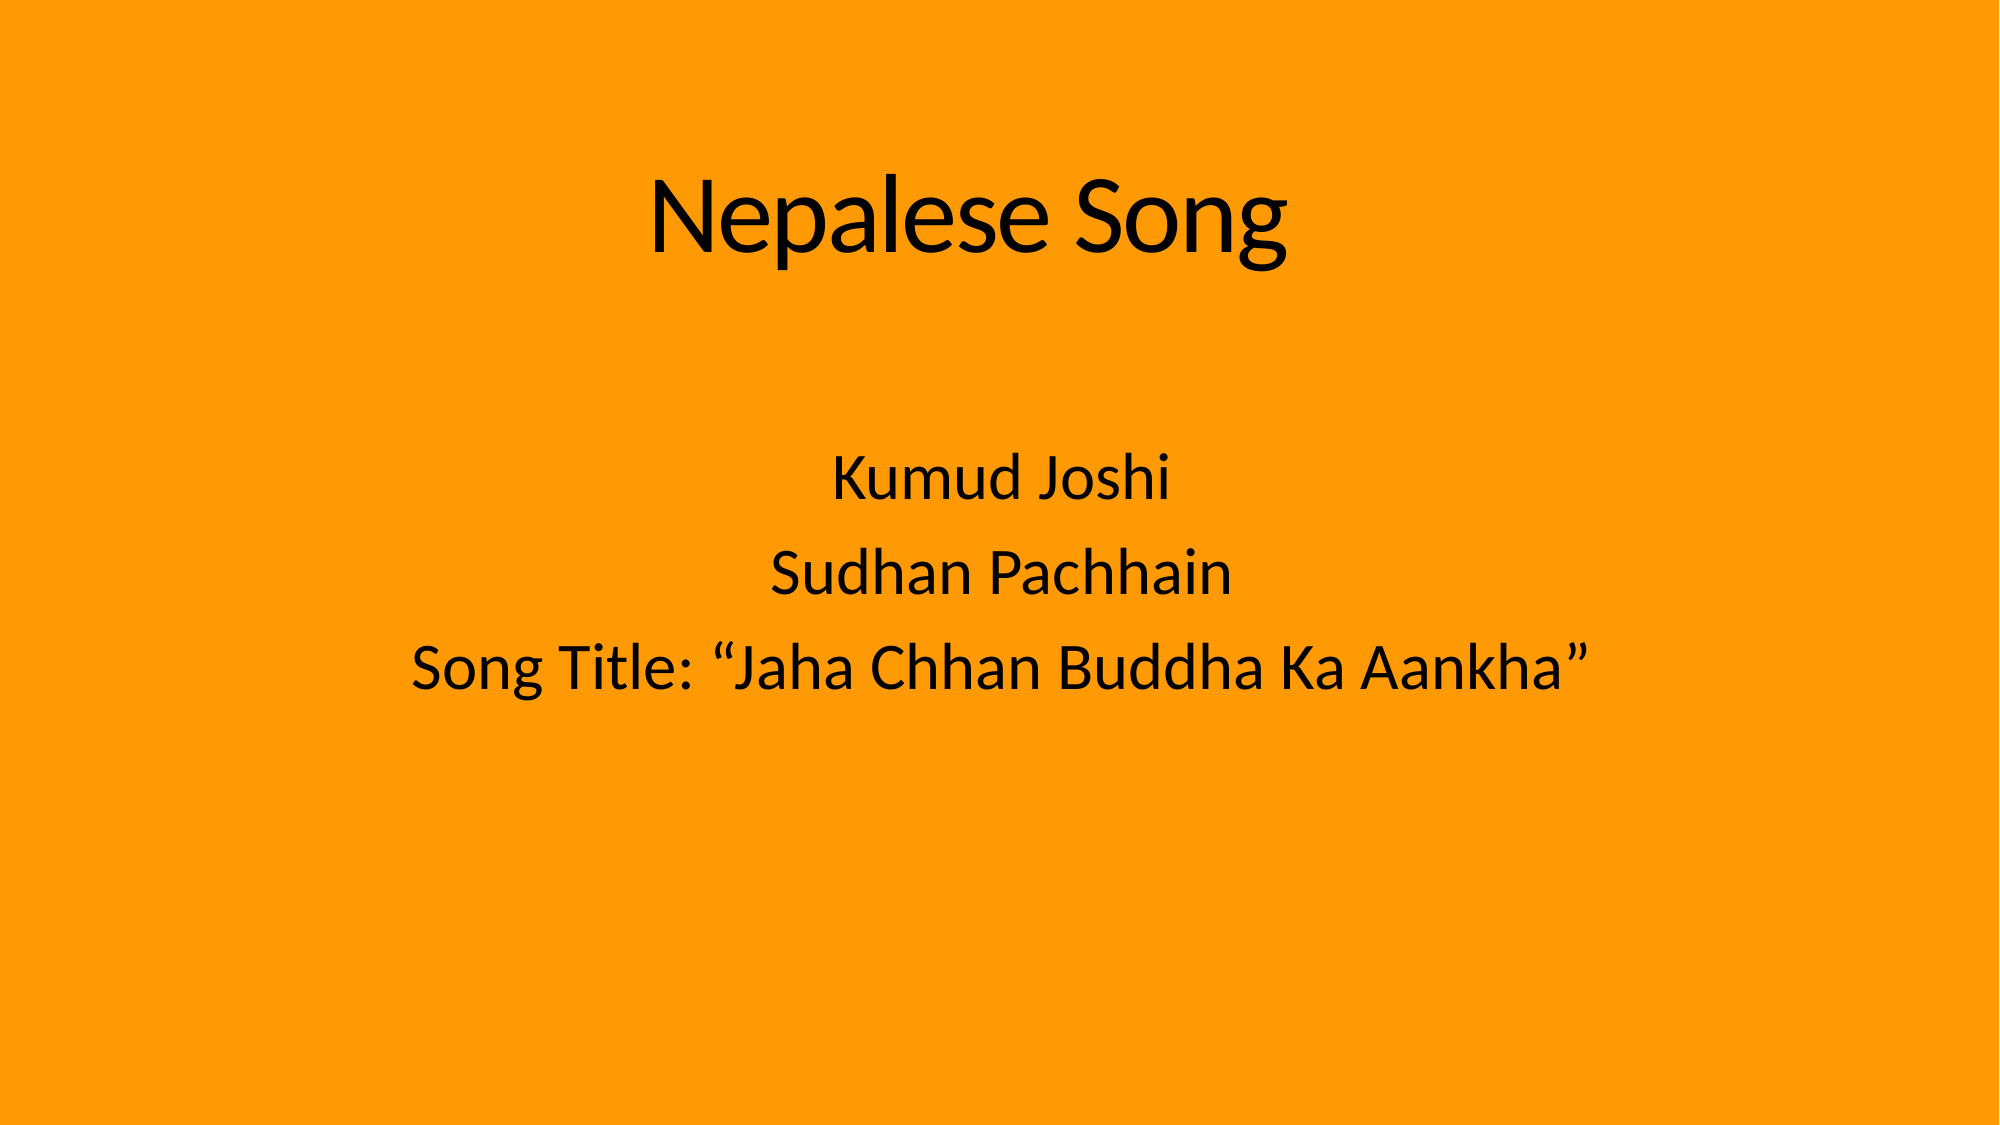

# Nepalese Song

Kumud Joshi
Sudhan Pachhain
Song Title: “Jaha Chhan Buddha Ka Aankha”